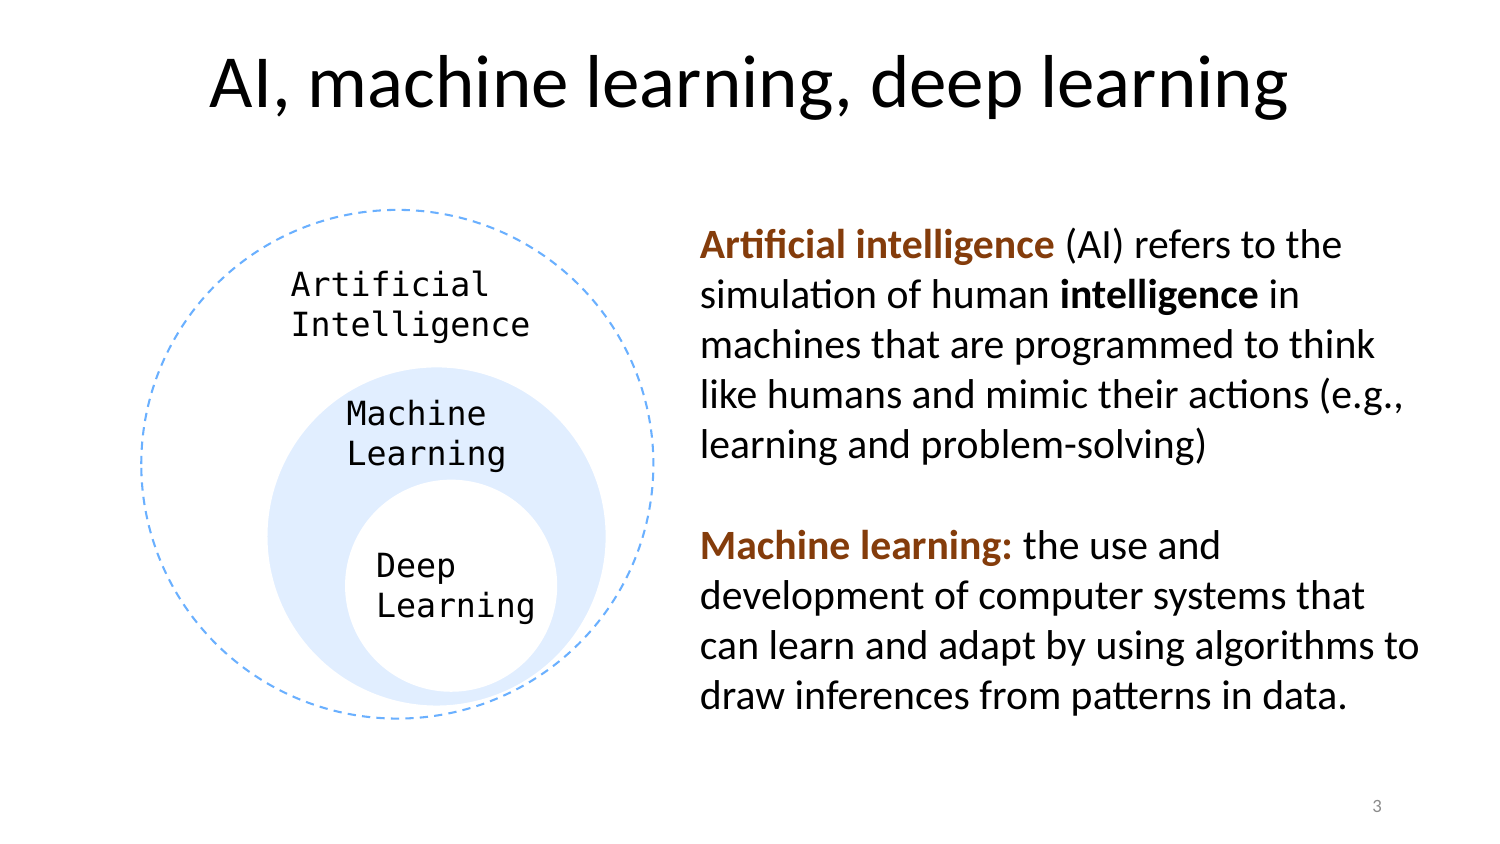

# AI, machine learning, deep learning

Artificial intelligence (AI) refers to the simulation of human intelligence in machines that are programmed to think like humans and mimic their actions (e.g., learning and problem-solving)

Machine learning: the use and development of computer systems that can learn and adapt by using algorithms to draw inferences from patterns in data.
Artificial
Intelligence

Machine
Learning

Deep
Learning
3